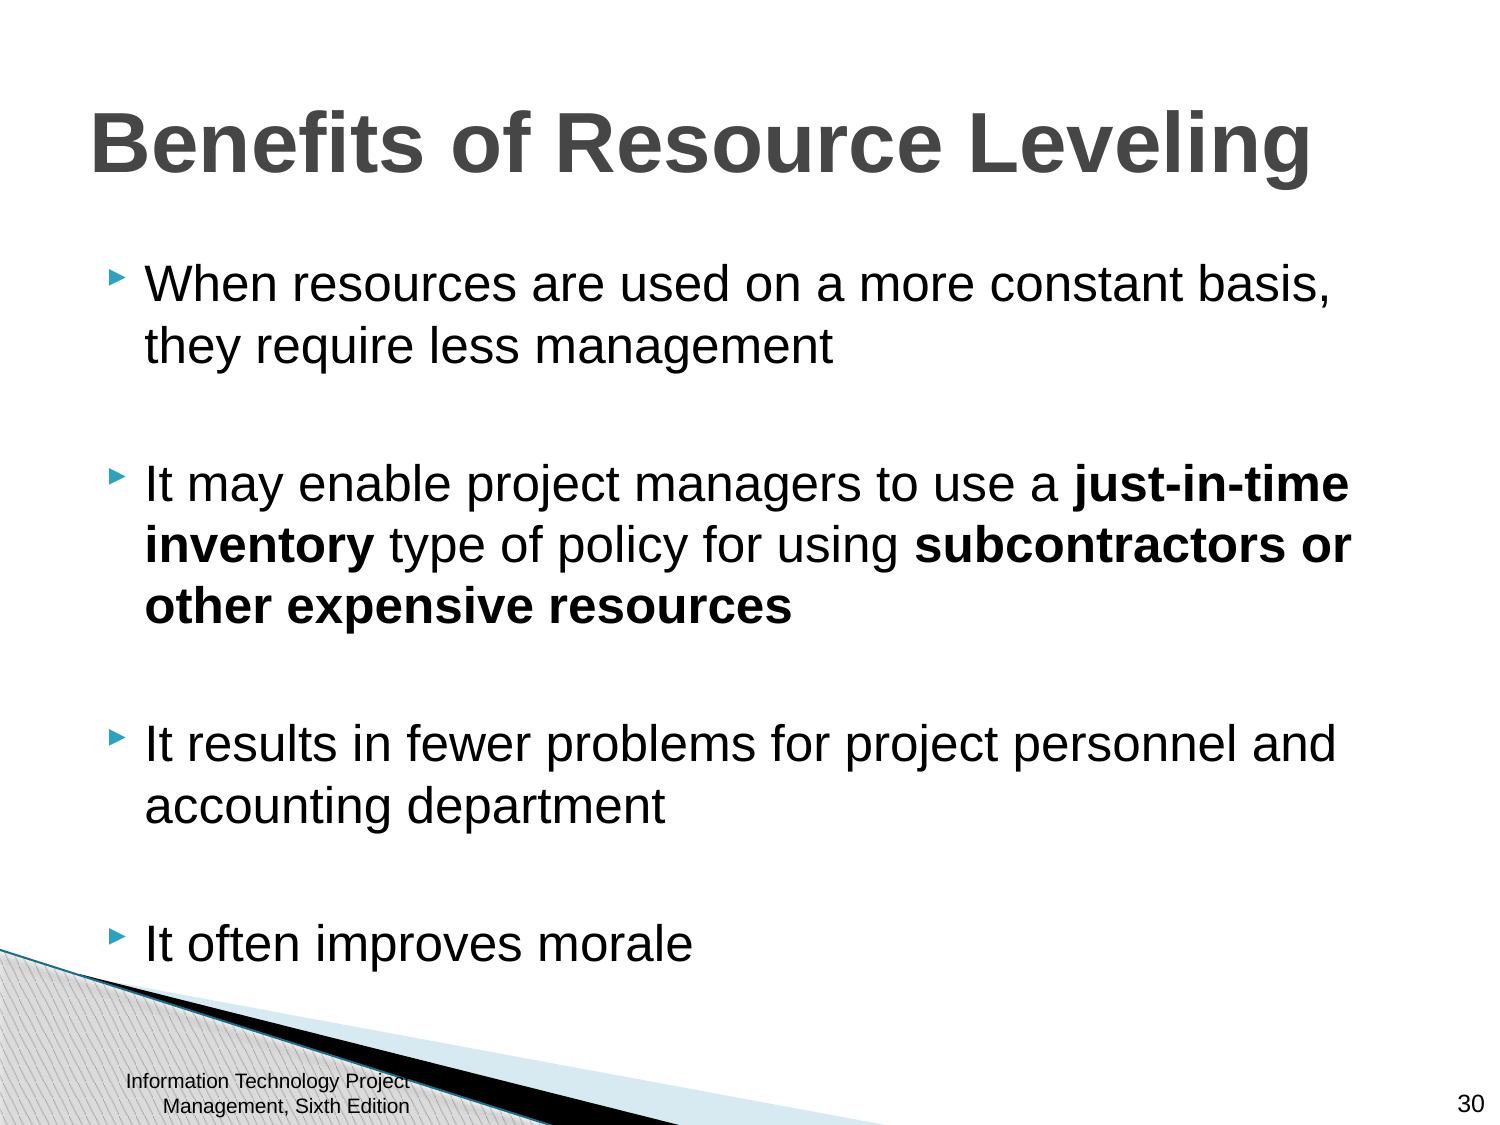

# Benefits of Resource Leveling
When resources are used on a more constant basis, they require less management

It may enable project managers to use a just-in-time inventory type of policy for using subcontractors or other expensive resources

It results in fewer problems for project personnel and accounting department

It often improves morale

Information Technology Project Management, Sixth Edition
30